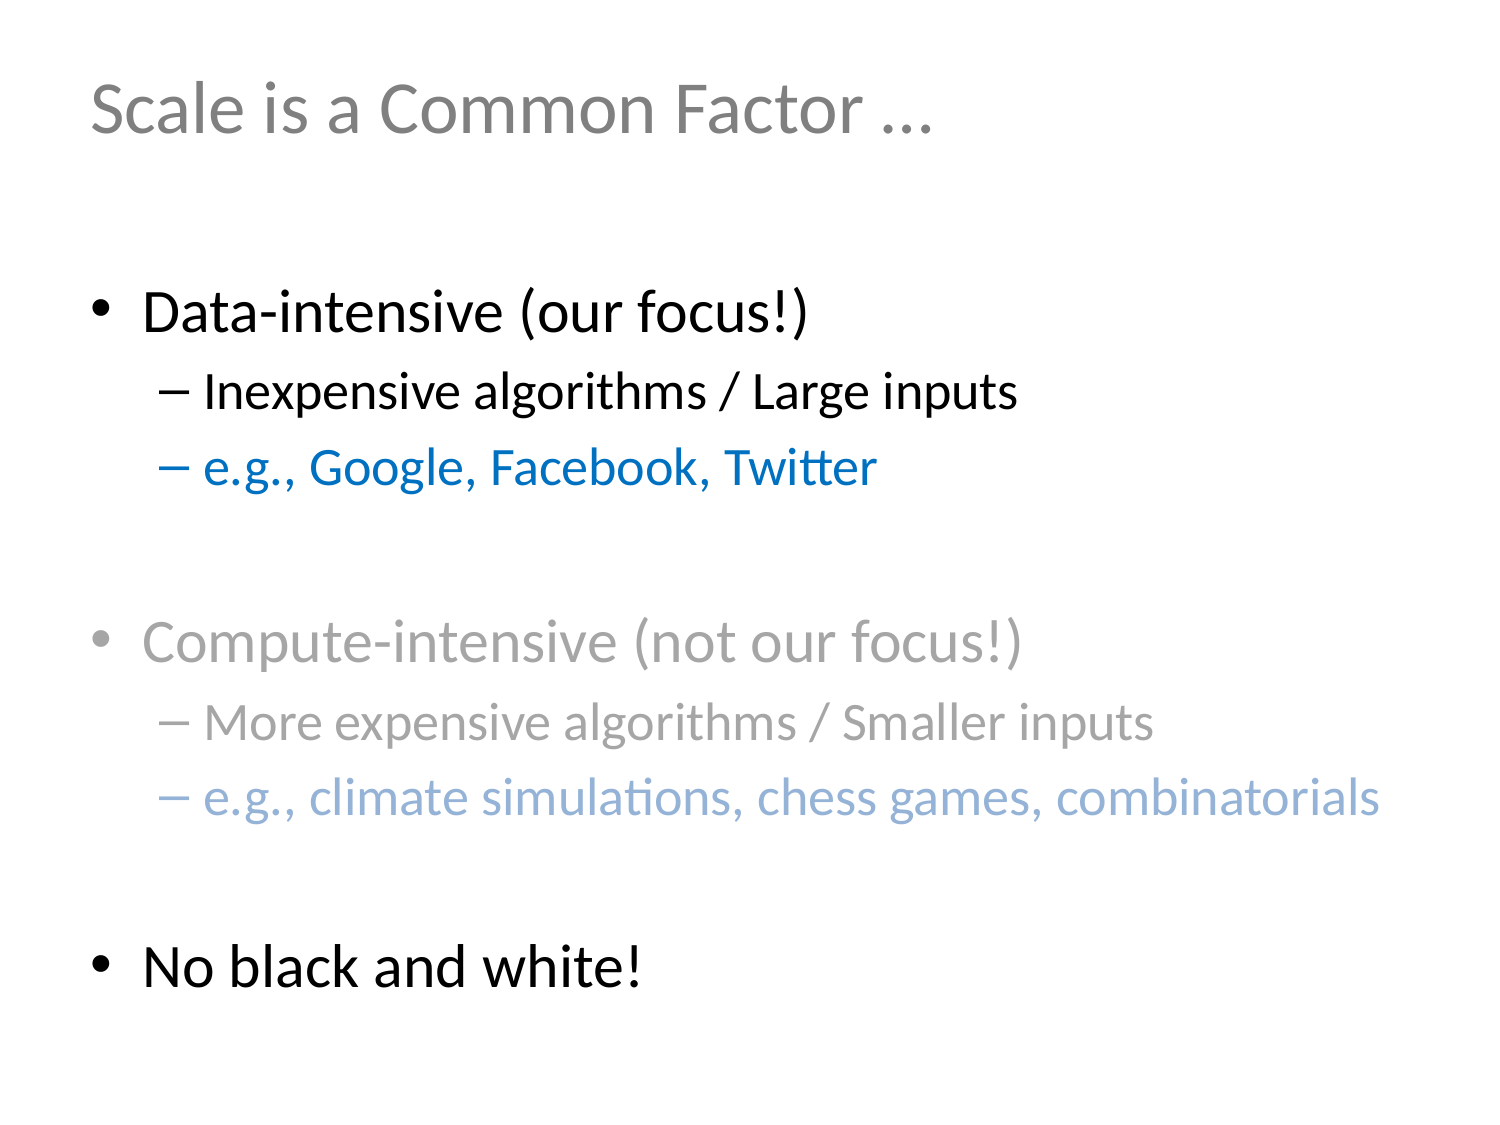

# Scale is a Common Factor …
Data-intensive (our focus!)
Inexpensive algorithms / Large inputs
e.g., Google, Facebook, Twitter

Compute-intensive (not our focus!)
More expensive algorithms / Smaller inputs
e.g., climate simulations, chess games, combinatorials

No black and white!